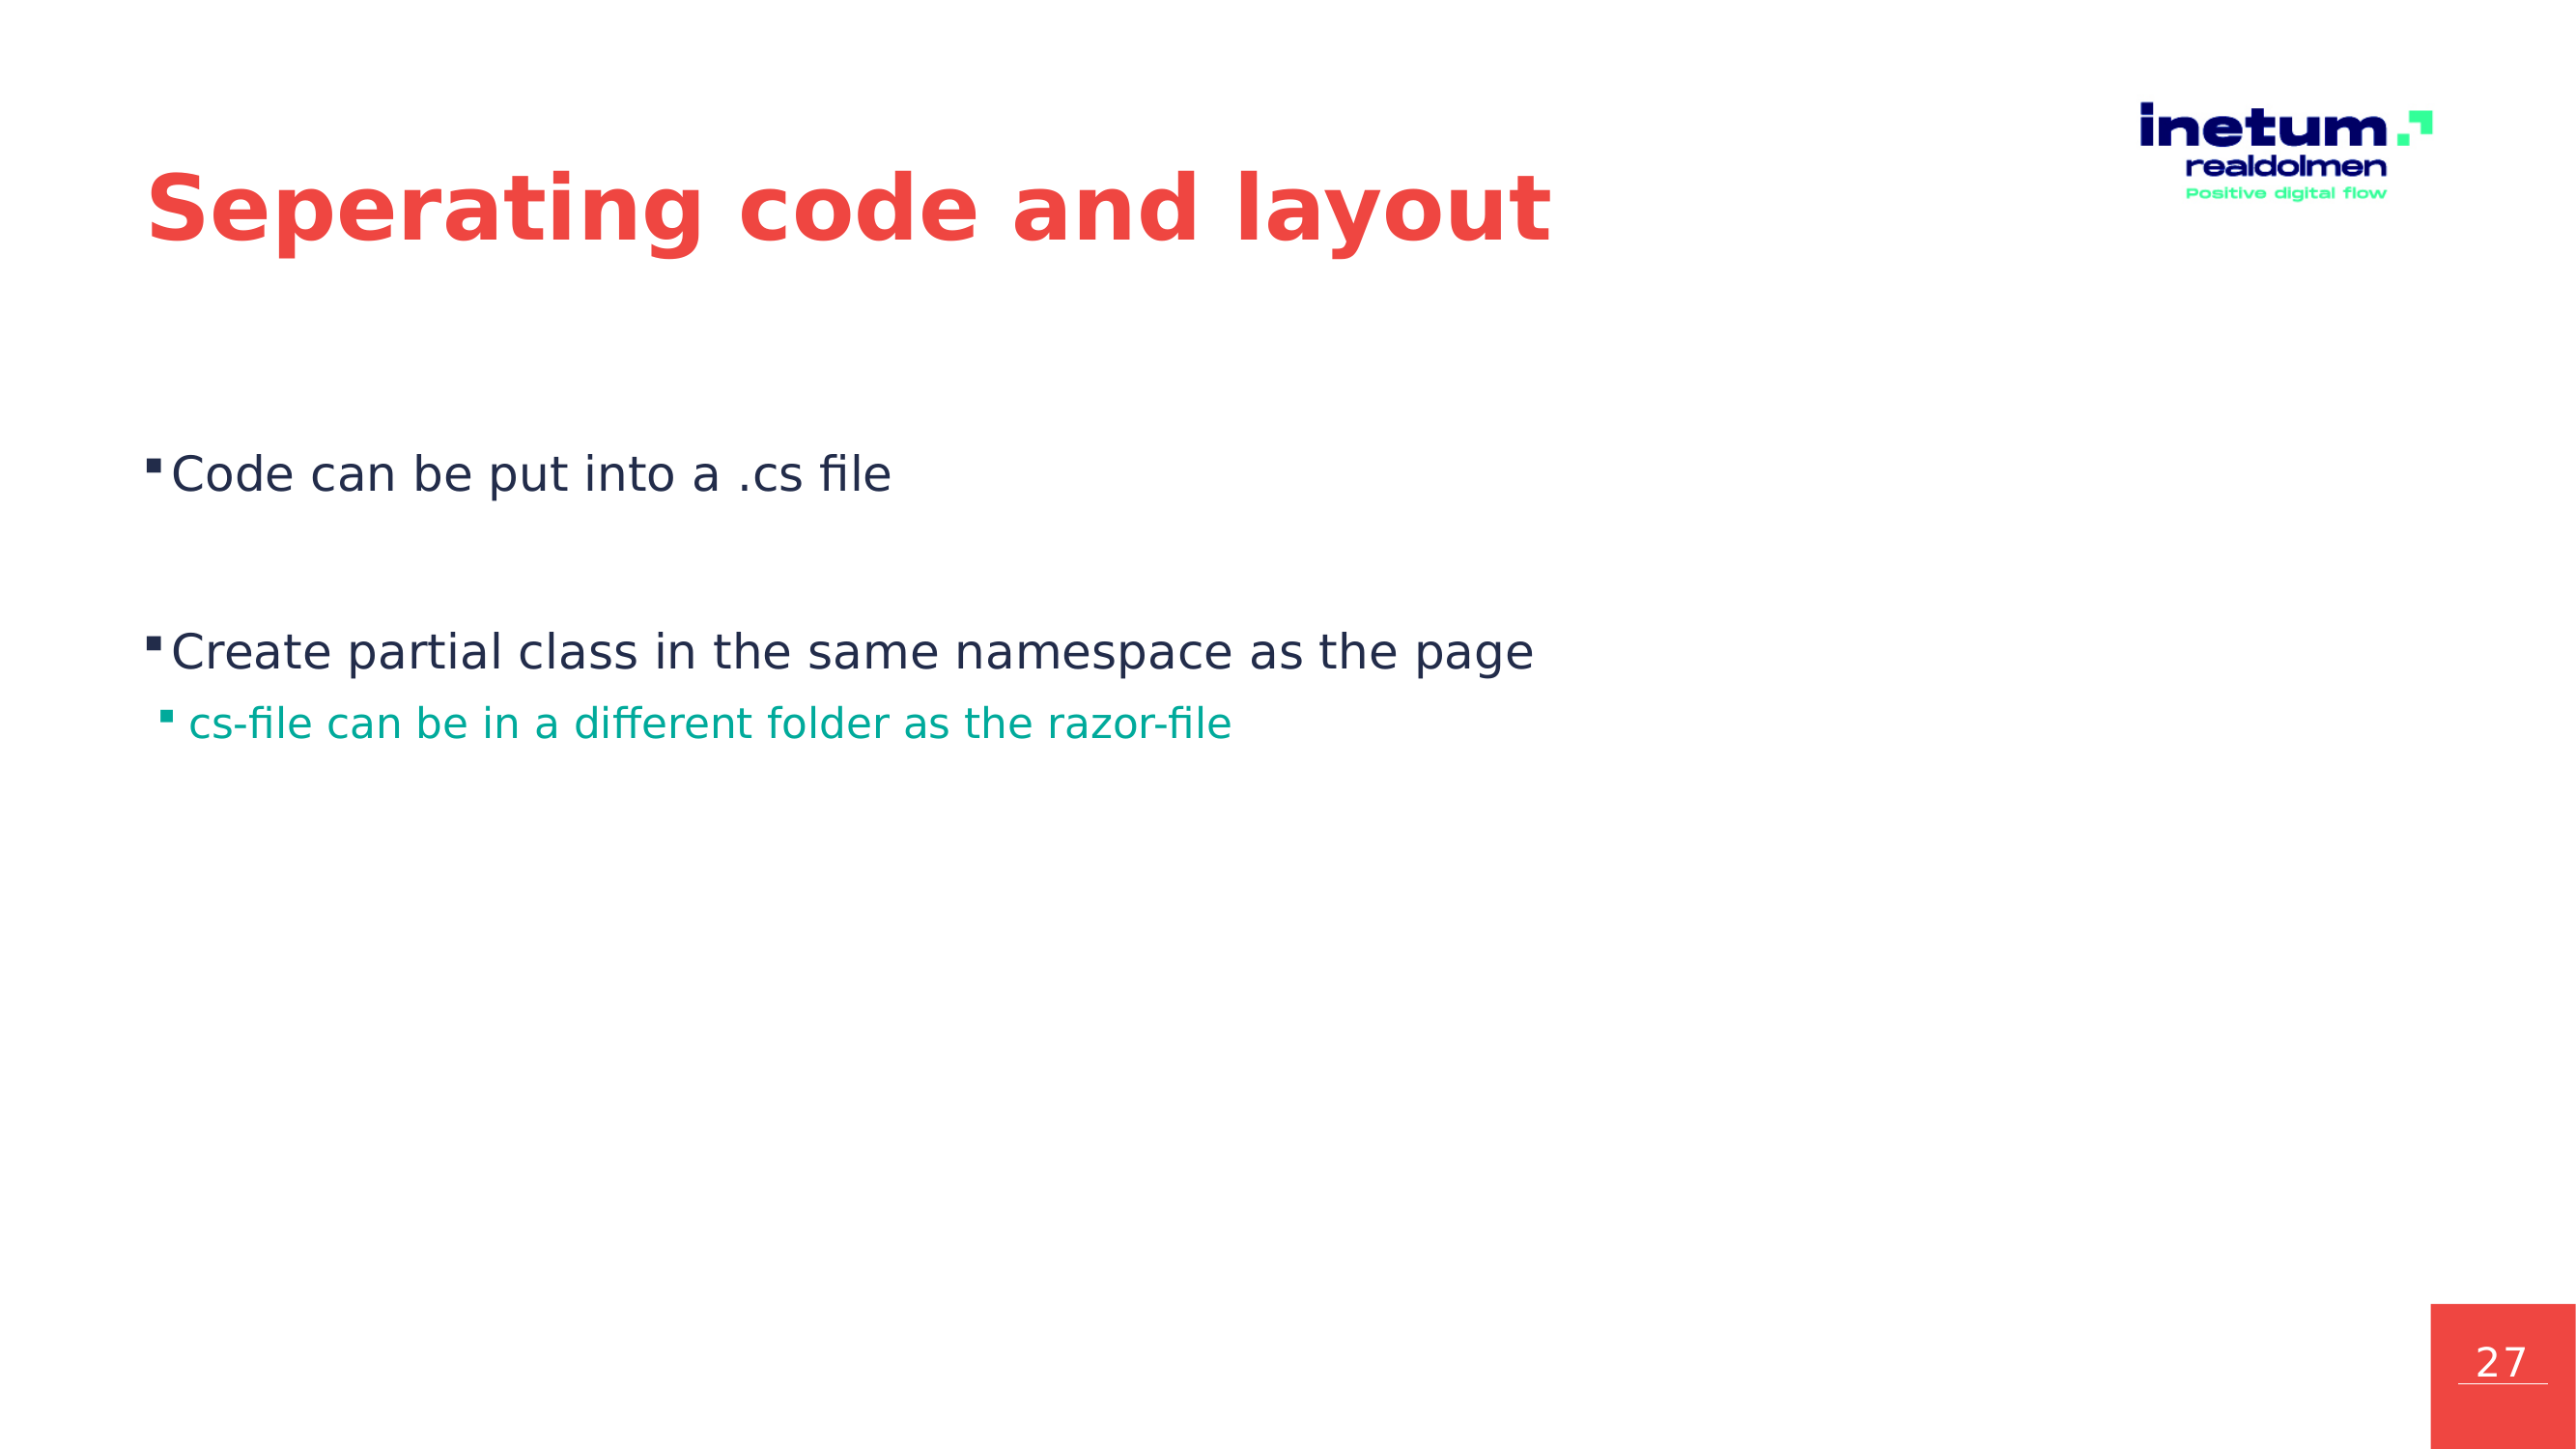

# Seperating code and layout
Code can be put into a .cs file

Create partial class in the same namespace as the page
cs-file can be in a different folder as the razor-file